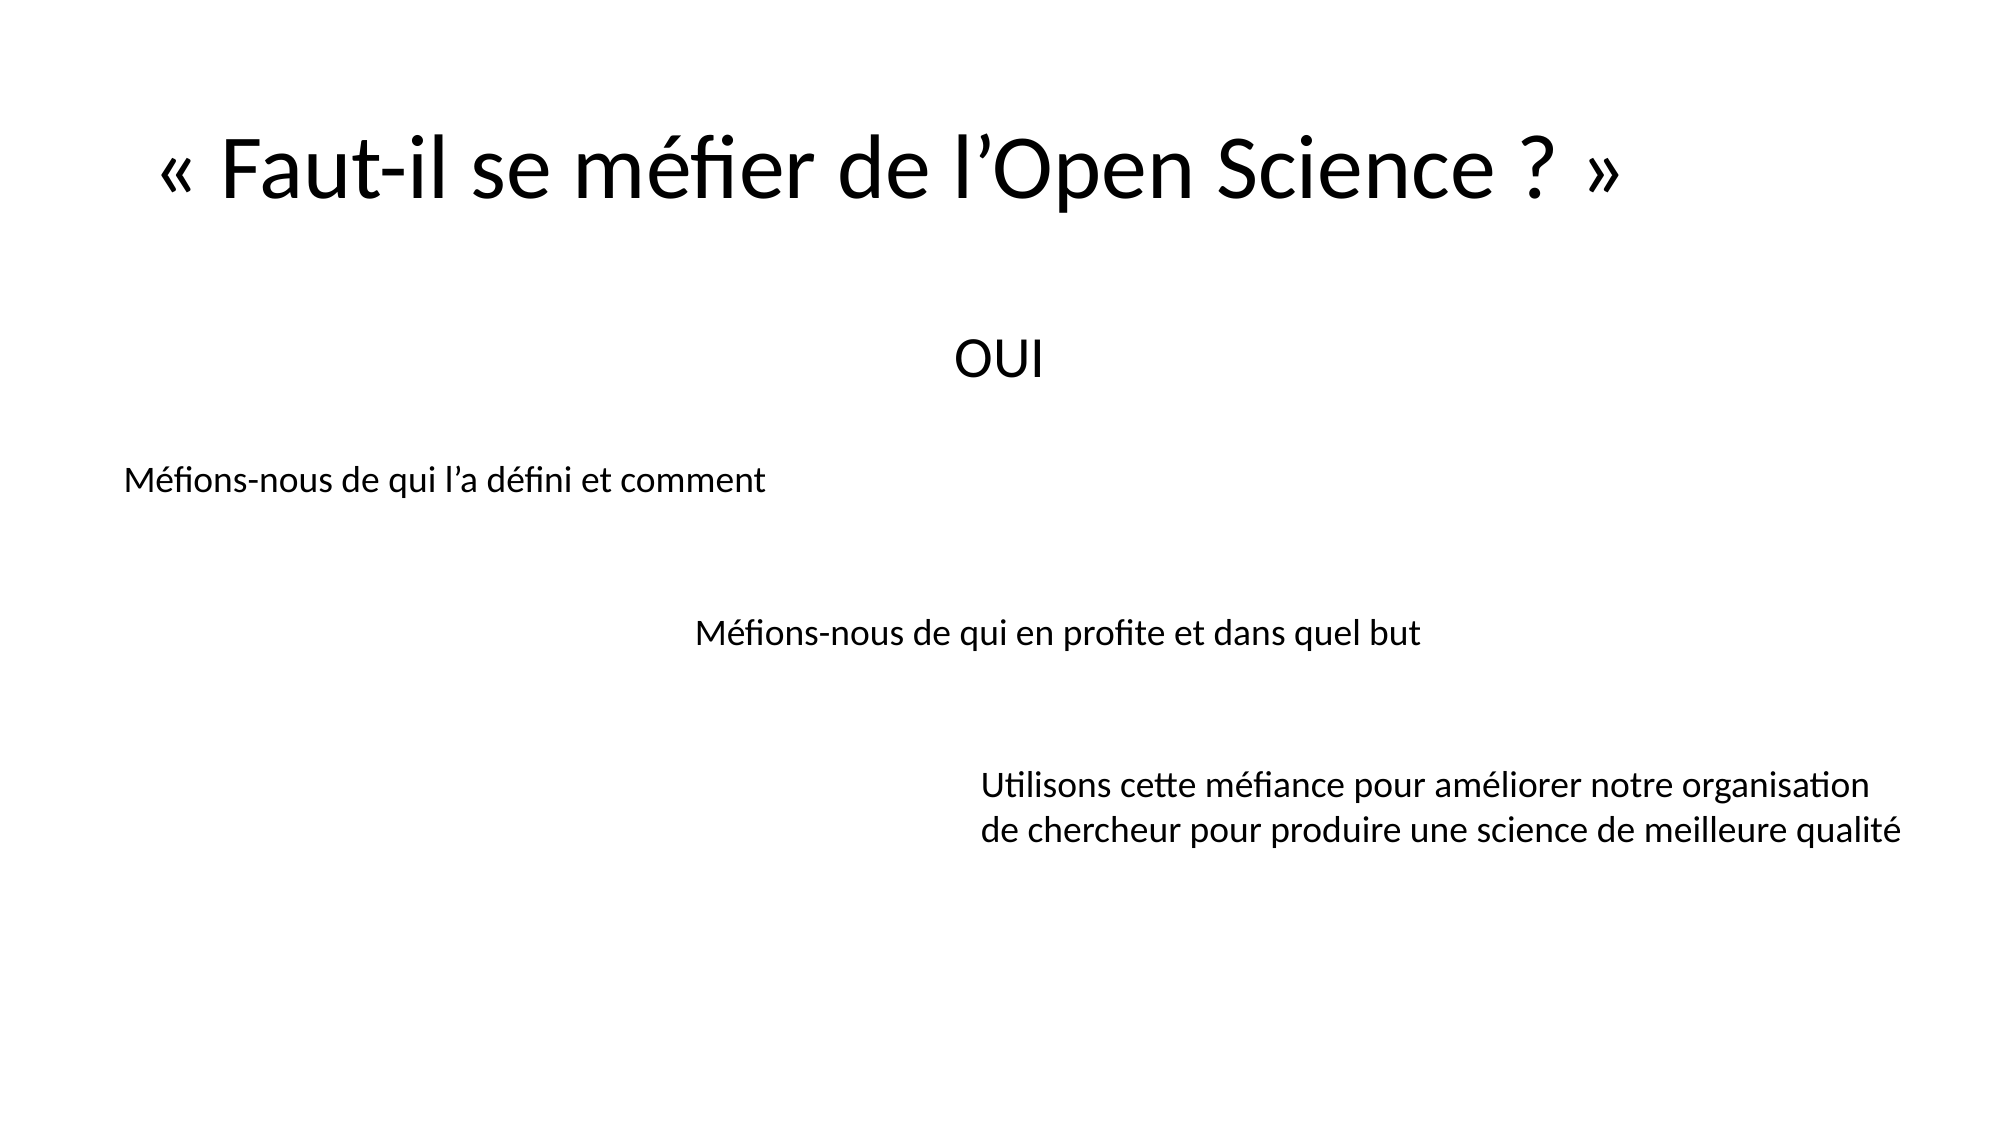

# « Faut-il se méfier de l’Open Science ? »
OUI
Méfions-nous de qui l’a défini et comment
Méfions-nous de qui en profite et dans quel but
Utilisons cette méfiance pour améliorer notre organisation
de chercheur pour produire une science de meilleure qualité